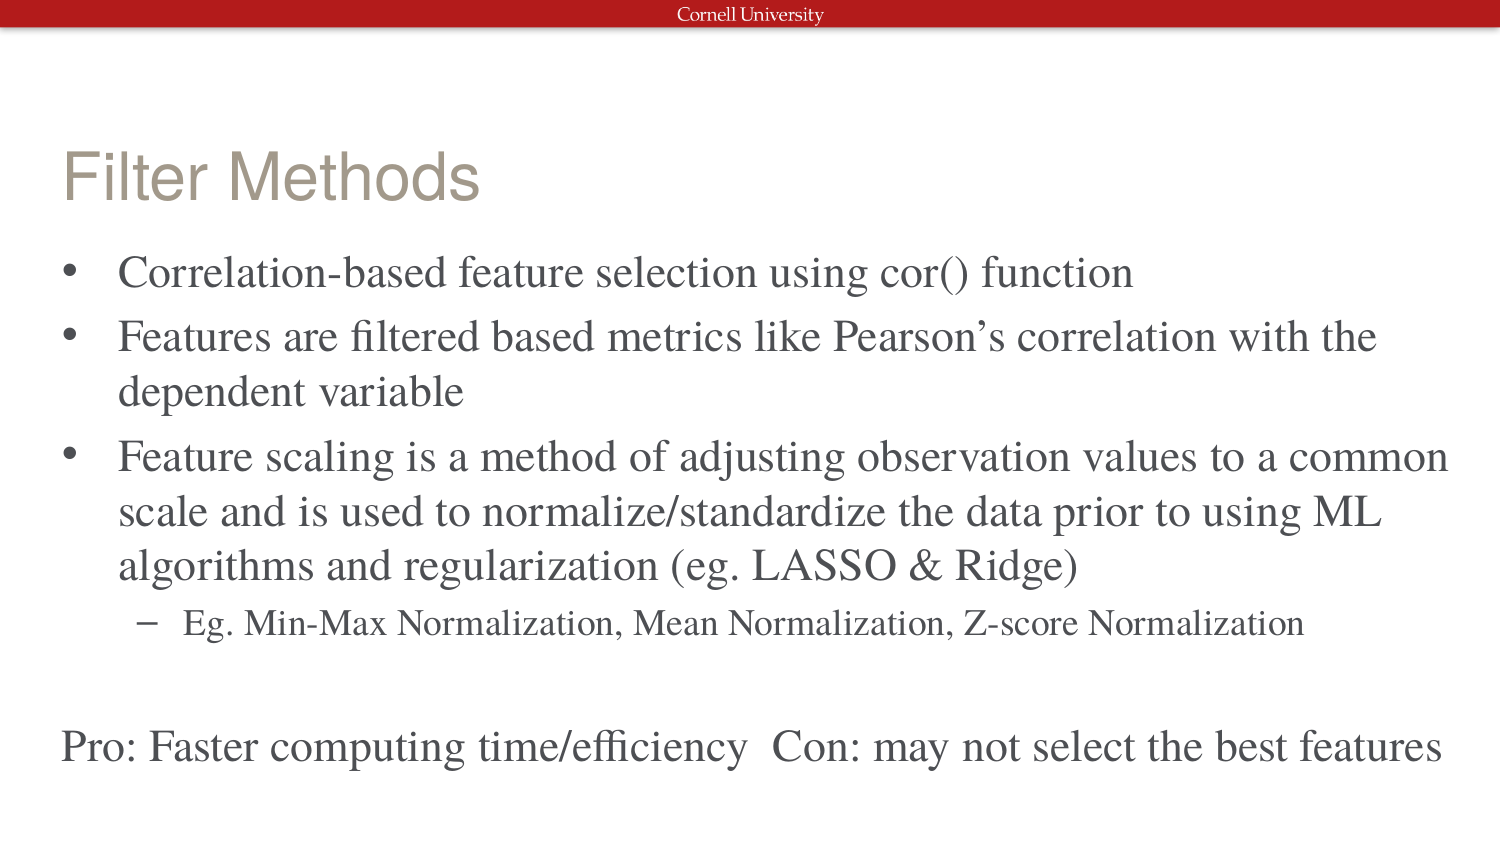

# Filter Methods
Correlation-based feature selection using cor() function
Features are filtered based metrics like Pearson’s correlation with the dependent variable
Feature scaling is a method of adjusting observation values to a common scale and is used to normalize/standardize the data prior to using ML algorithms and regularization (eg. LASSO & Ridge)
Eg. Min-Max Normalization, Mean Normalization, Z-score Normalization

Pro: Faster computing time/efficiency  Con: may not select the best features